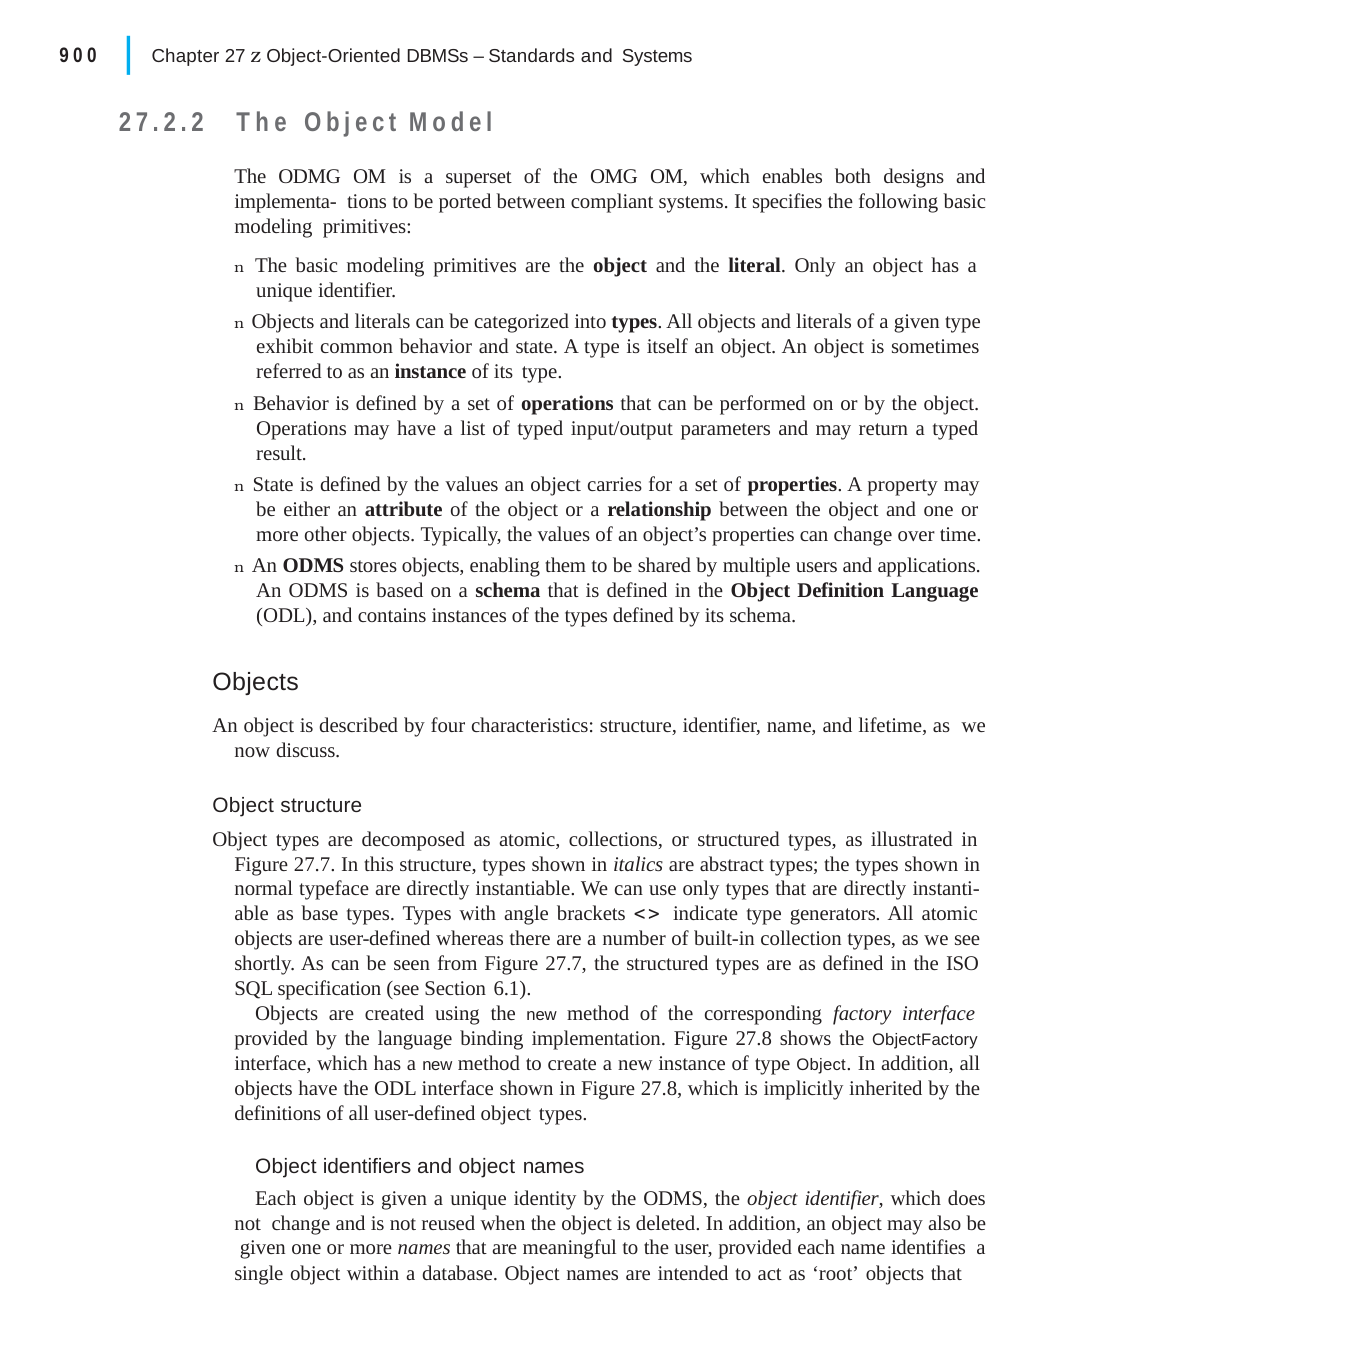

|
900	Chapter 27 z Object-Oriented DBMSs – Standards and Systems
27.2.2	The Object Model
The ODMG OM is a superset of the OMG OM, which enables both designs and implementa-  tions to be ported between compliant systems. It specifies the following basic modeling  primitives:
n The basic modeling primitives are the object and the literal. Only an object has a  unique identifier.
n Objects and literals can be categorized into types. All objects and literals of a given type  exhibit common behavior and state. A type is itself an object. An object is sometimes  referred to as an instance of its type.
n Behavior is defined by a set of operations that can be performed on or by the object.  Operations may have a list of typed input/output parameters and may return a typed  result.
n State is defined by the values an object carries for a set of properties. A property may  be either an attribute of the object or a relationship between the object and one or  more other objects. Typically, the values of an object’s properties can change over time.
n An ODMS stores objects, enabling them to be shared by multiple users and applications.  An ODMS is based on a schema that is defined in the Object Definition Language  (ODL), and contains instances of the types defined by its schema.

Objects
An object is described by four characteristics: structure, identifier, name, and lifetime, as  we now discuss.

Object structure
Object types are decomposed as atomic, collections, or structured types, as illustrated in  Figure 27.7. In this structure, types shown in italics are abstract types; the types shown in  normal typeface are directly instantiable. We can use only types that are directly instanti-  able as base types. Types with angle brackets <> indicate type generators. All atomic  objects are user-defined whereas there are a number of built-in collection types, as we see  shortly. As can be seen from Figure 27.7, the structured types are as defined in the ISO  SQL specification (see Section 6.1).
Objects are created using the new method of the corresponding factory interface  provided by the language binding implementation. Figure 27.8 shows the ObjectFactory  interface, which has a new method to create a new instance of type Object. In addition, all  objects have the ODL interface shown in Figure 27.8, which is implicitly inherited by the  definitions of all user-defined object types.

Object identifiers and object names
Each object is given a unique identity by the ODMS, the object identifier, which does not  change and is not reused when the object is deleted. In addition, an object may also be  given one or more names that are meaningful to the user, provided each name identifies  a single object within a database. Object names are intended to act as ‘root’ objects that